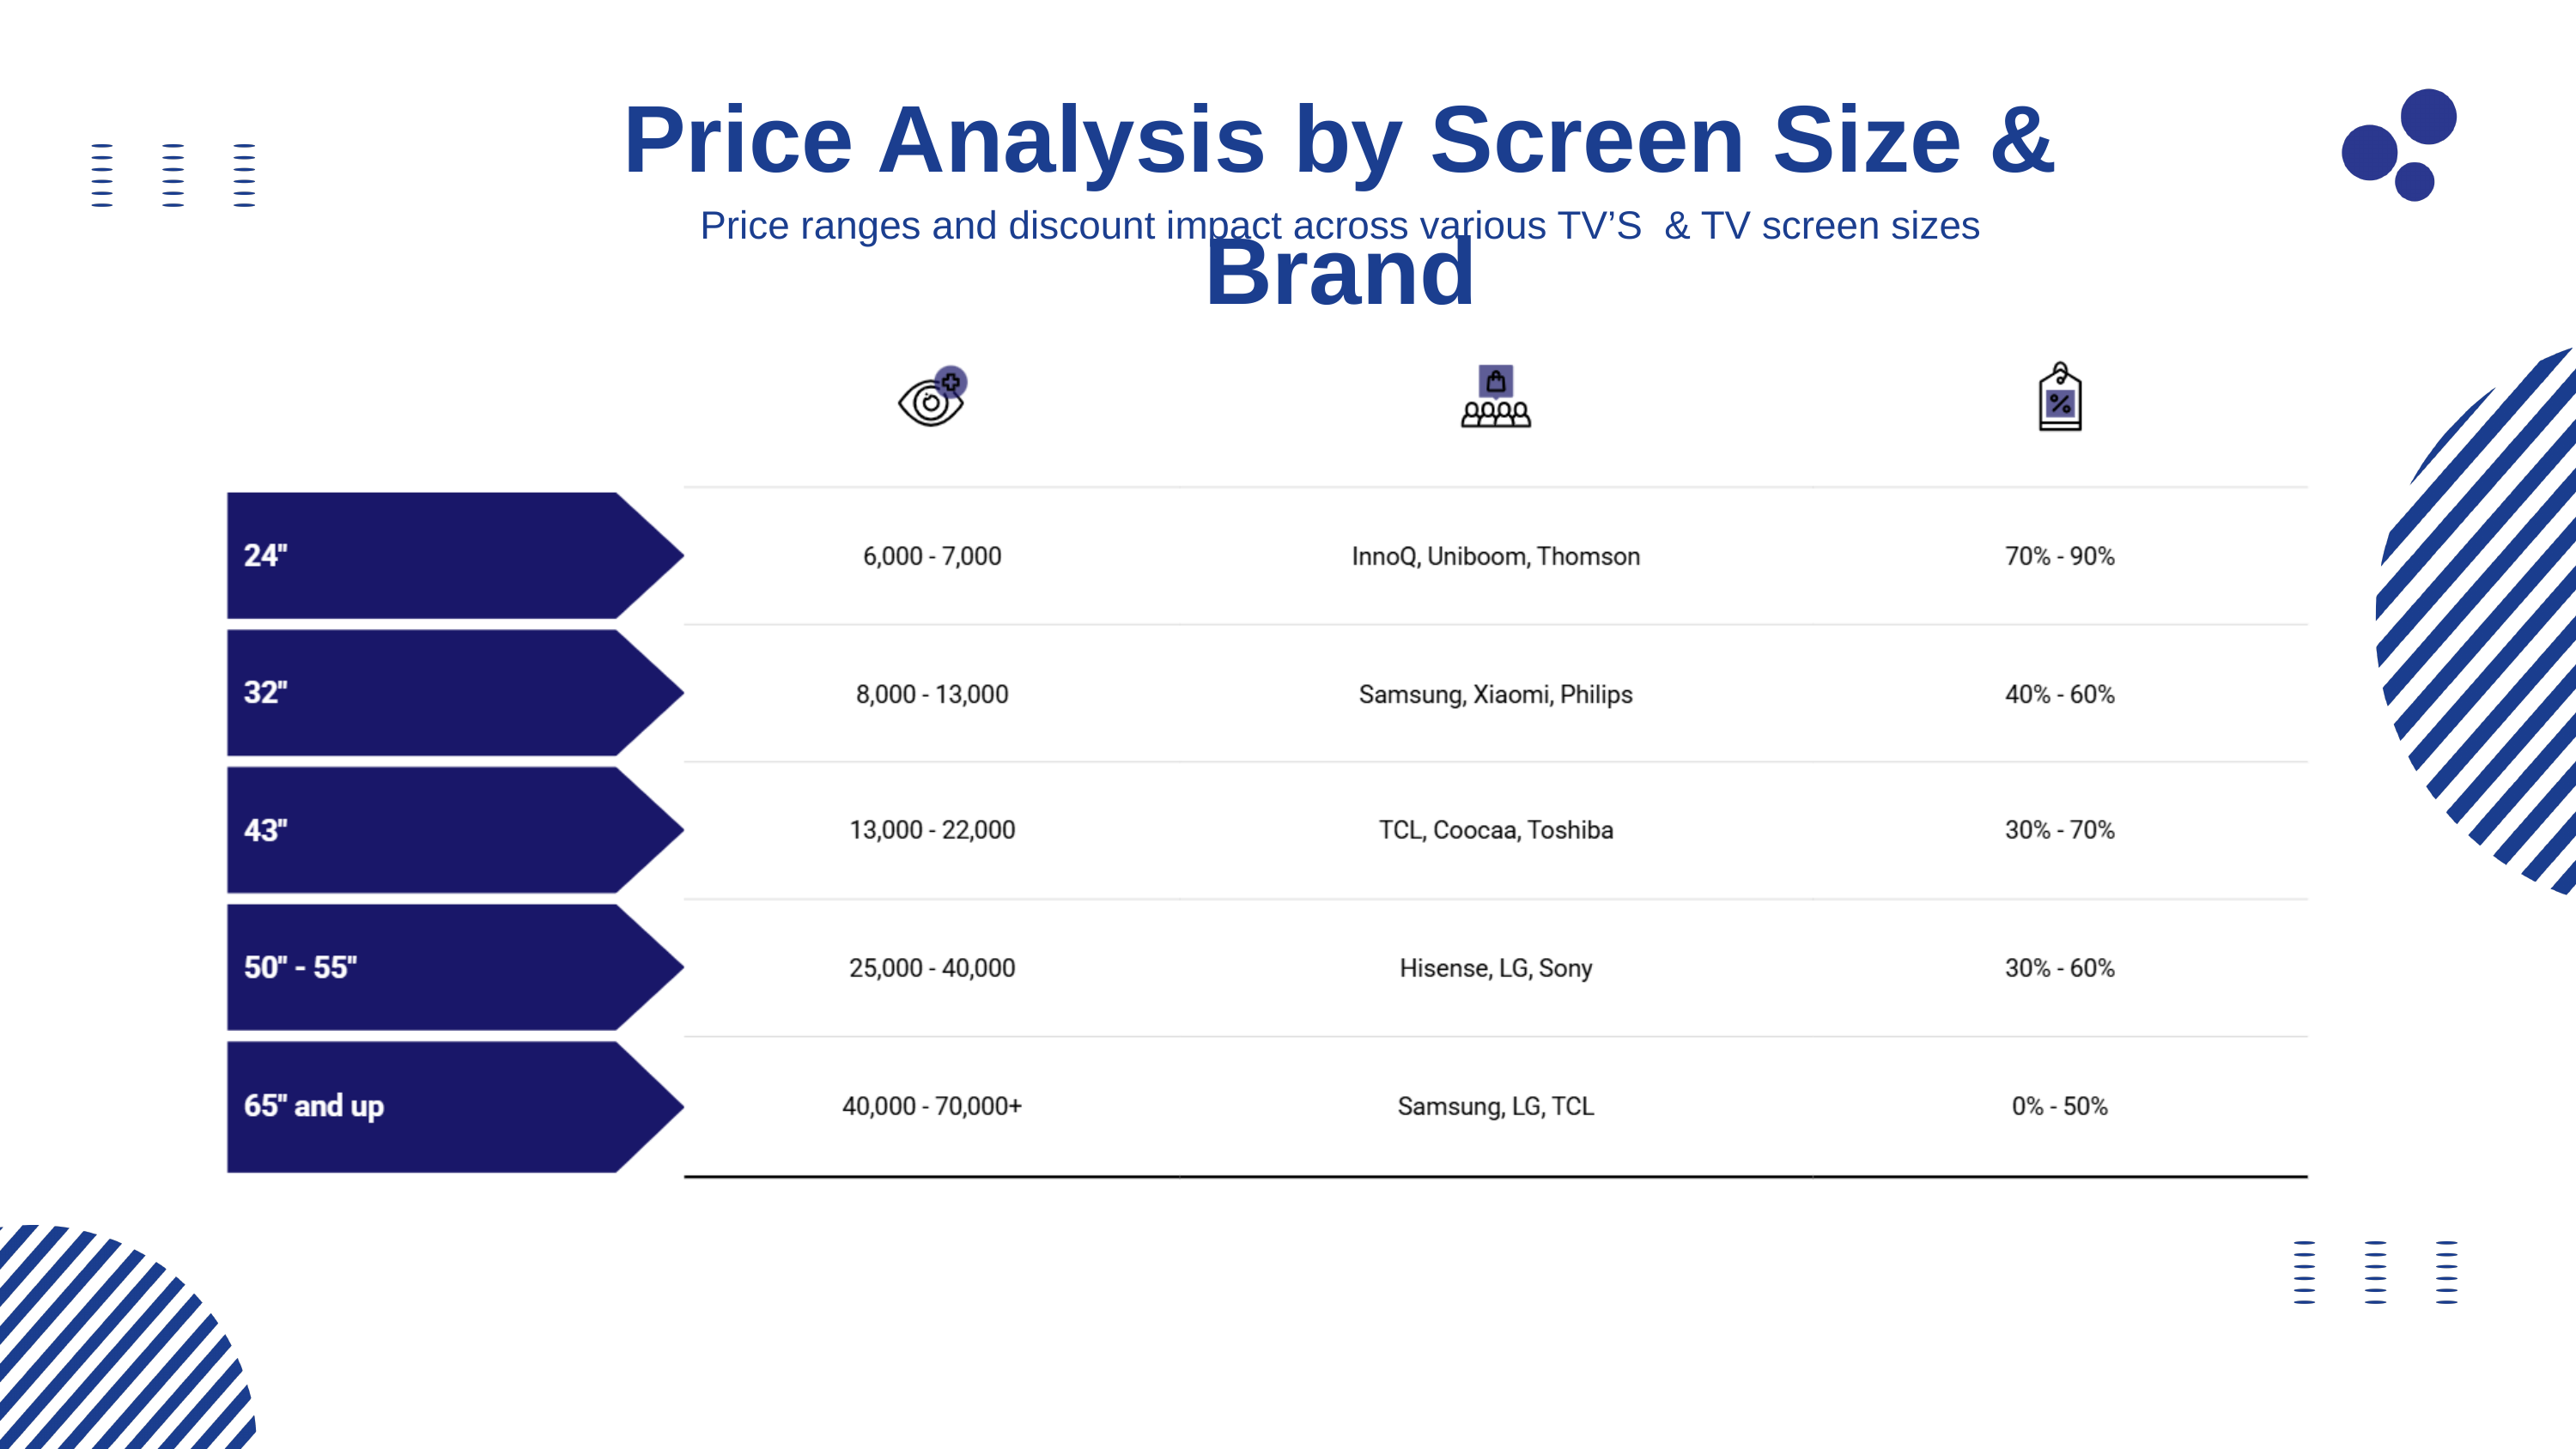

Price Analysis by Screen Size & Brand

Price ranges and discount impact across various TV’S  & TV screen sizes